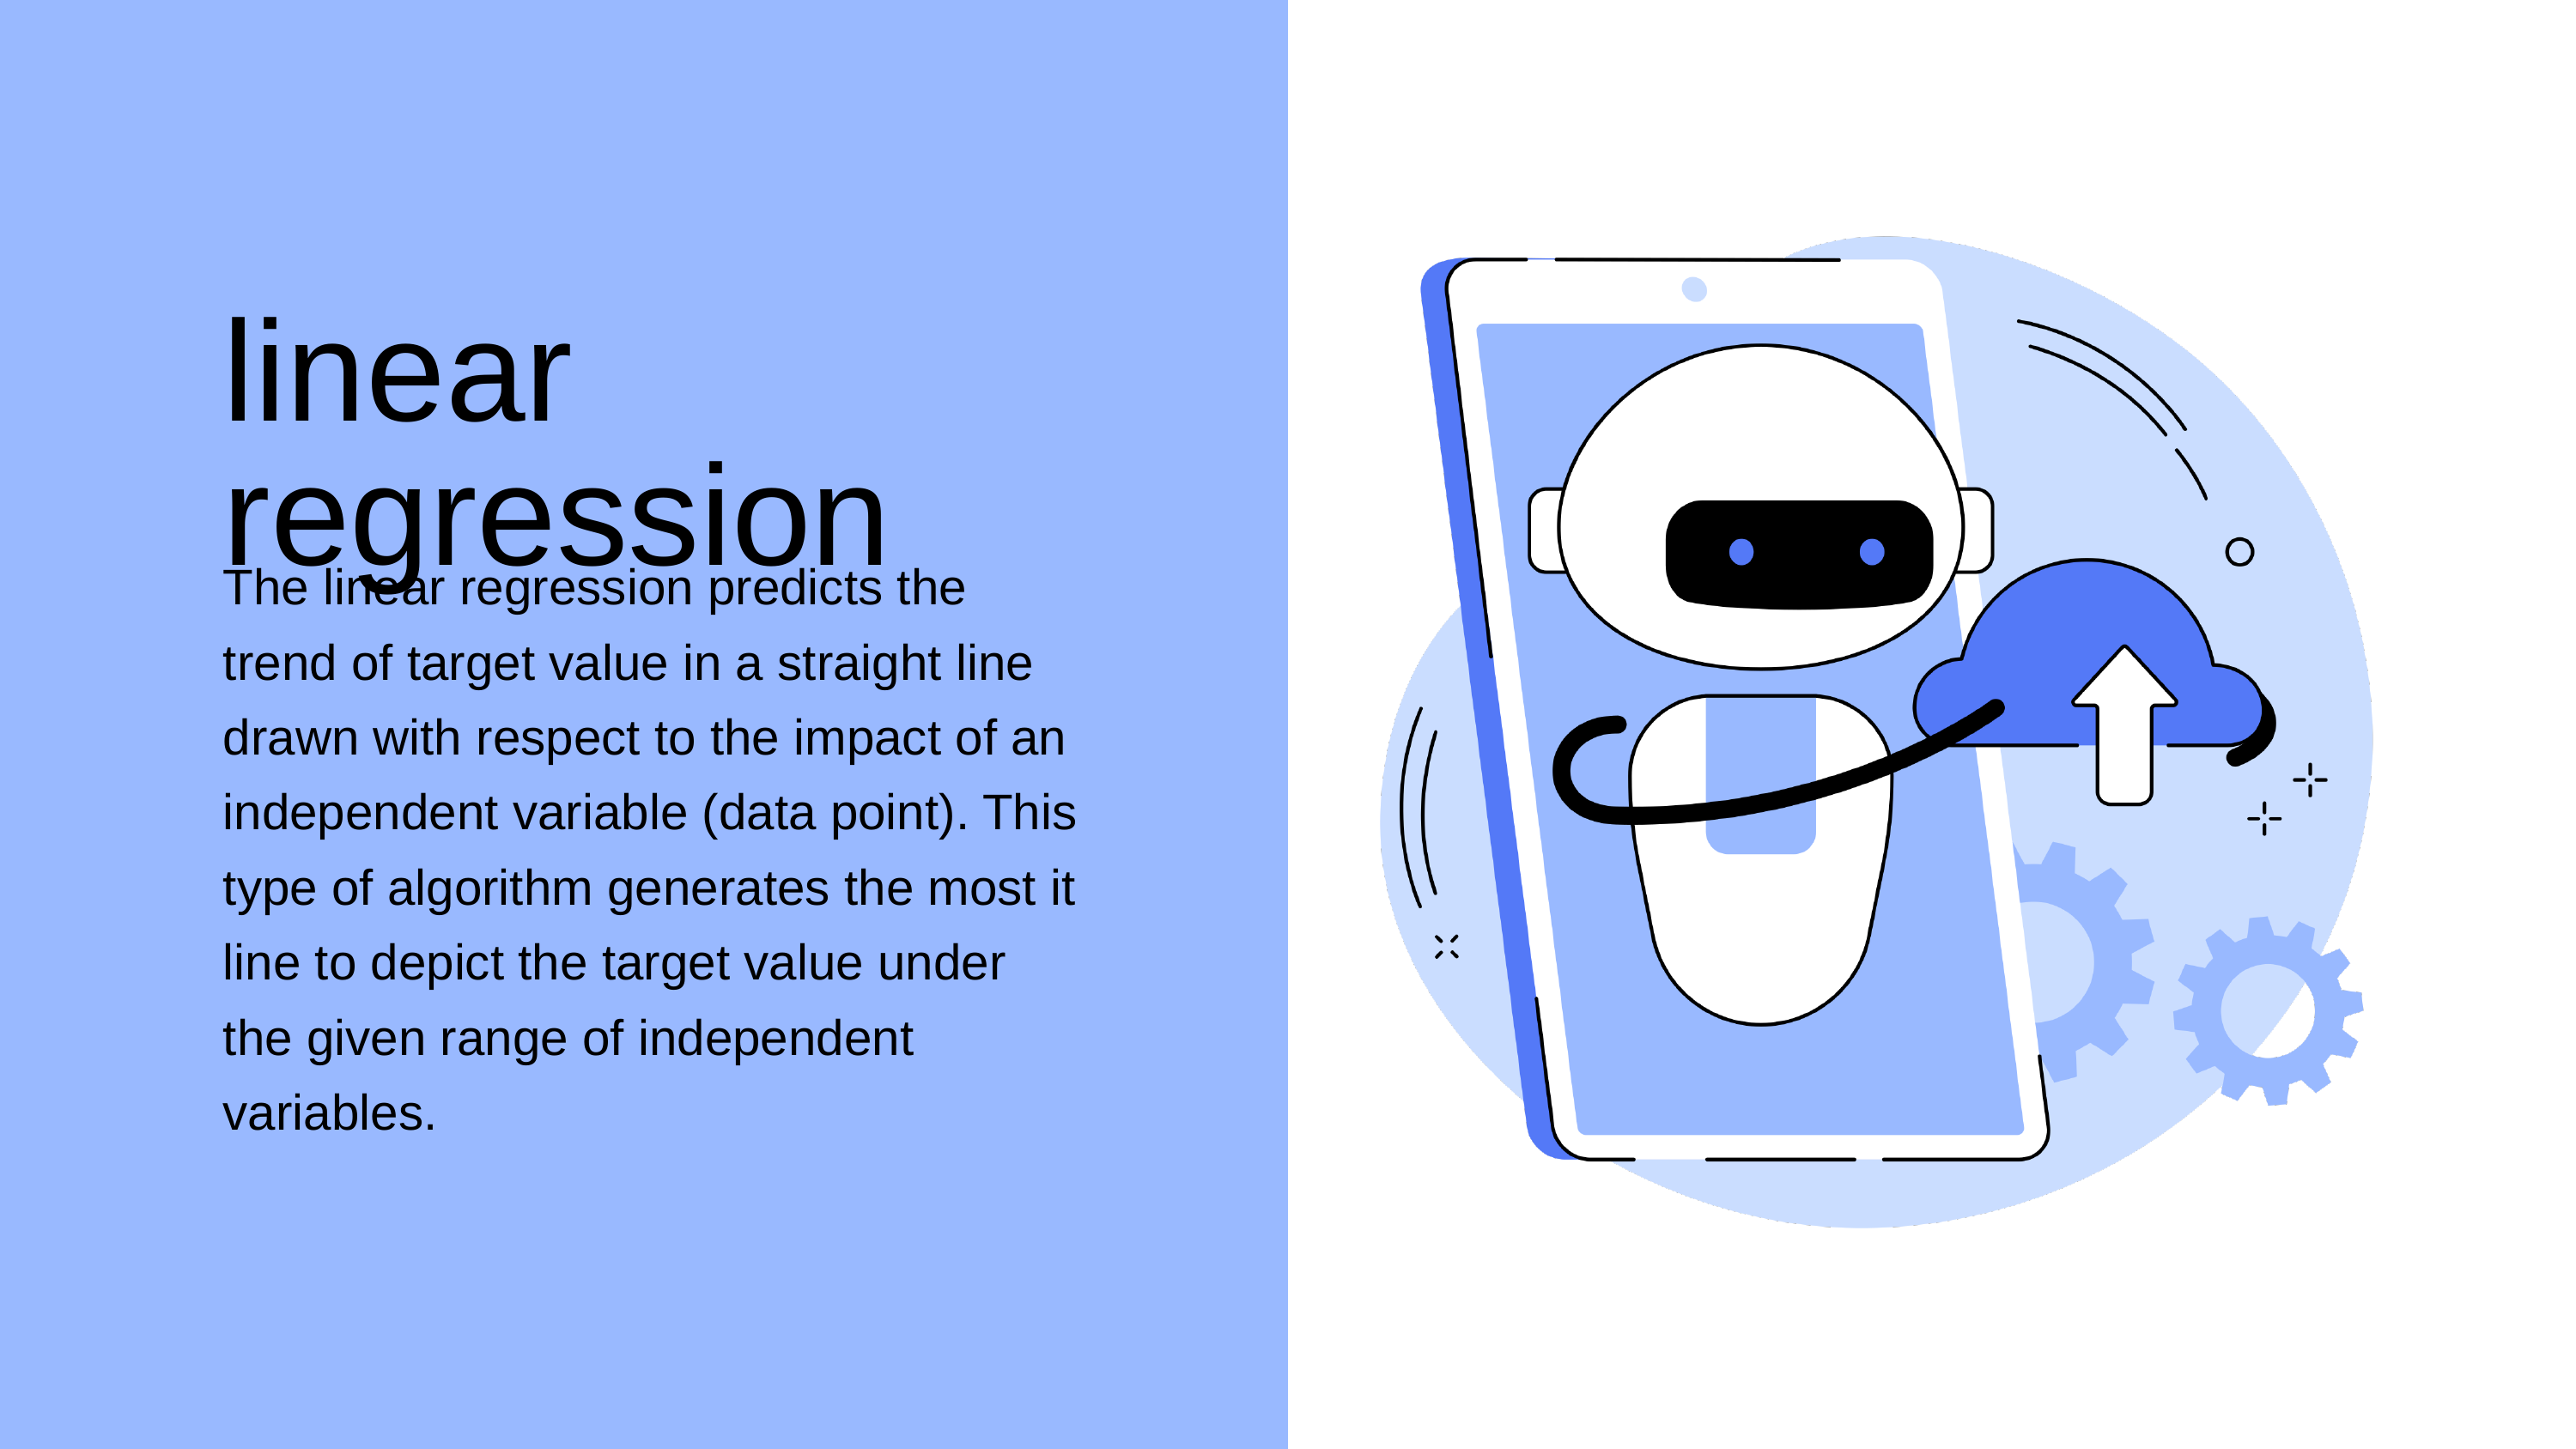

linear regression
The linear regression predicts the trend of target value in a straight line drawn with respect to the impact of an independent variable (data point). This type of algorithm generates the most it line to depict the target value under the given range of independent variables.